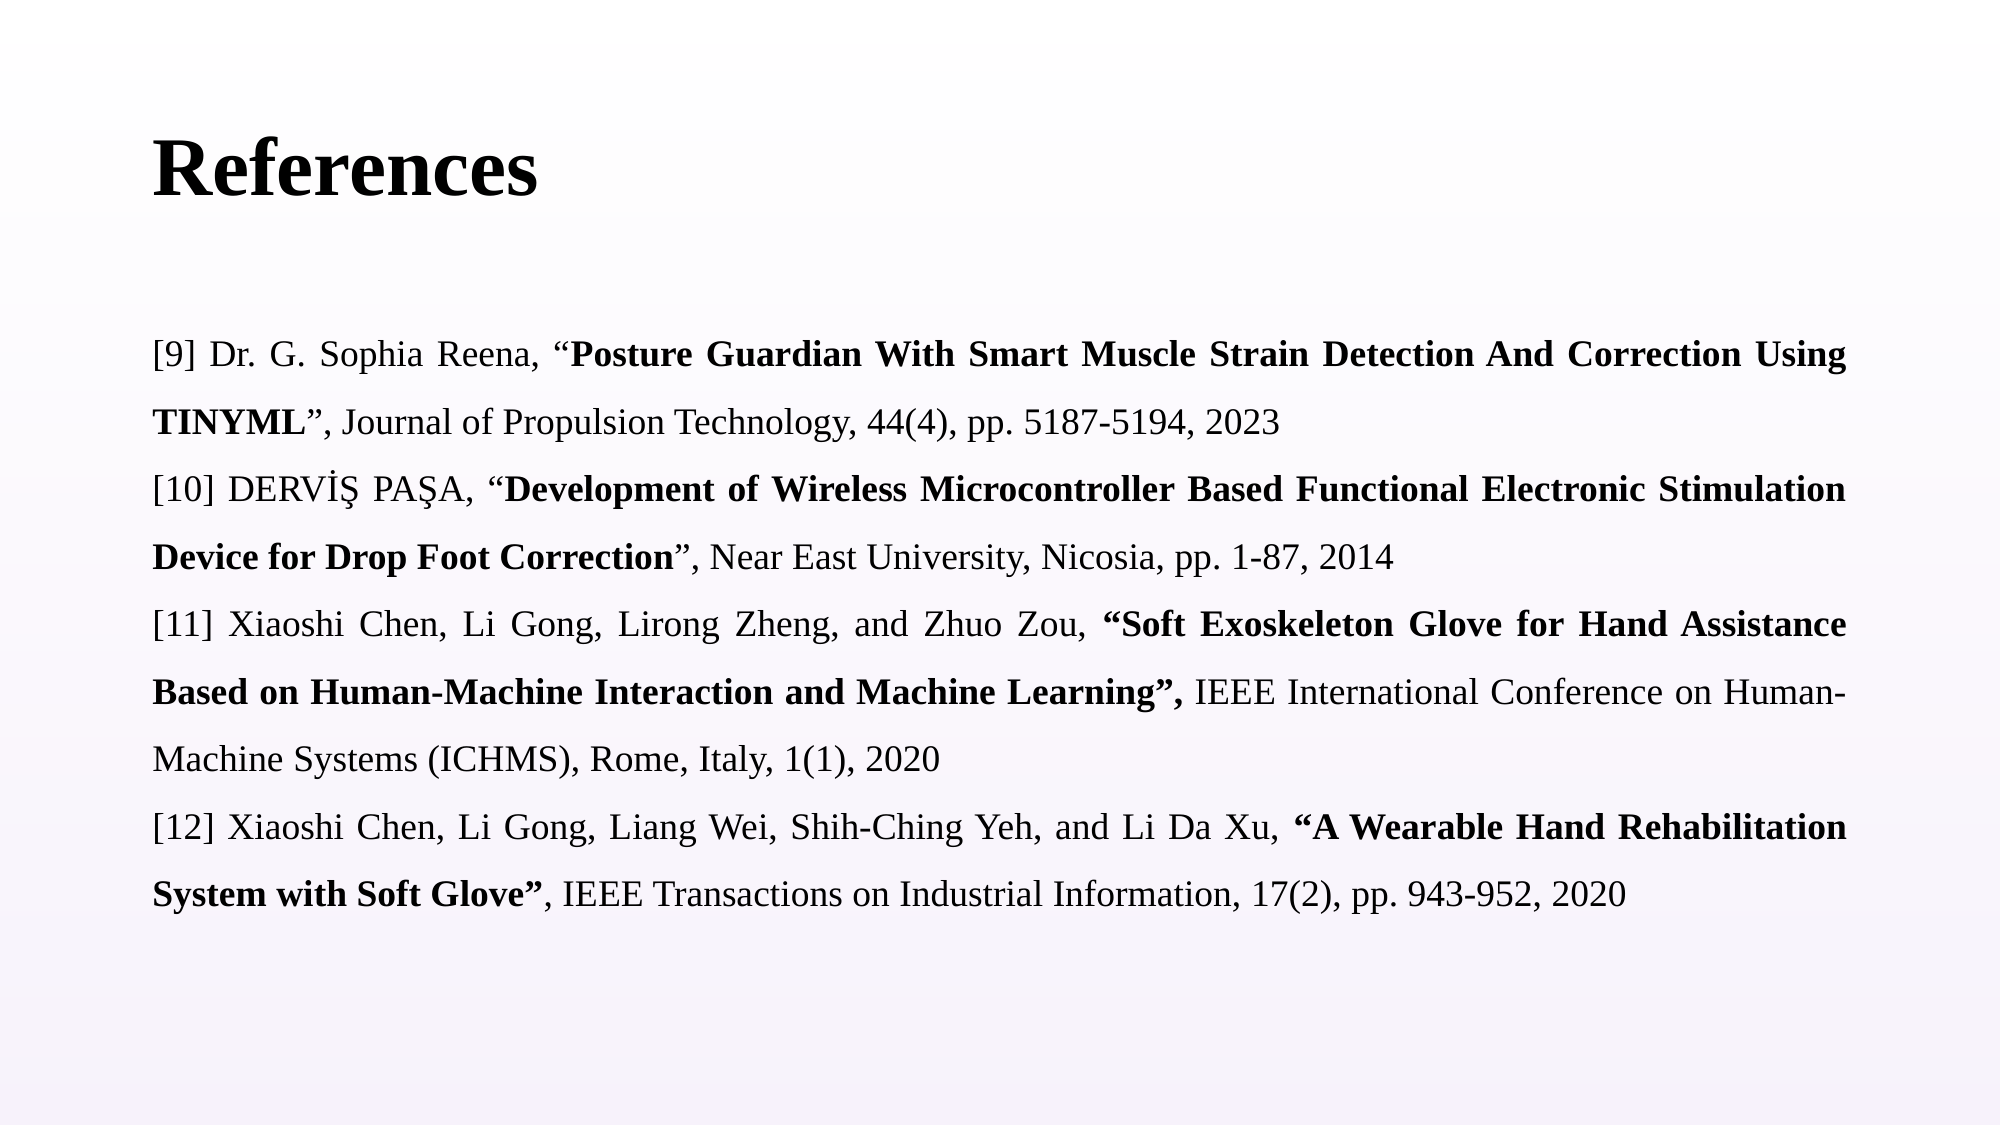

# References
[9] Dr. G. Sophia Reena, “Posture Guardian With Smart Muscle Strain Detection And Correction Using TINYML”, Journal of Propulsion Technology, 44(4), pp. 5187-5194, 2023
[10] DERVİŞ PAŞA, “Development of Wireless Microcontroller Based Functional Electronic Stimulation Device for Drop Foot Correction”, Near East University, Nicosia, pp. 1-87, 2014
[11] Xiaoshi Chen, Li Gong, Lirong Zheng, and Zhuo Zou, “Soft Exoskeleton Glove for Hand Assistance Based on Human-Machine Interaction and Machine Learning”, IEEE International Conference on Human-Machine Systems (ICHMS), Rome, Italy, 1(1), 2020
[12] Xiaoshi Chen, Li Gong, Liang Wei, Shih-Ching Yeh, and Li Da Xu, “A Wearable Hand Rehabilitation System with Soft Glove”, IEEE Transactions on Industrial Information, 17(2), pp. 943-952, 2020